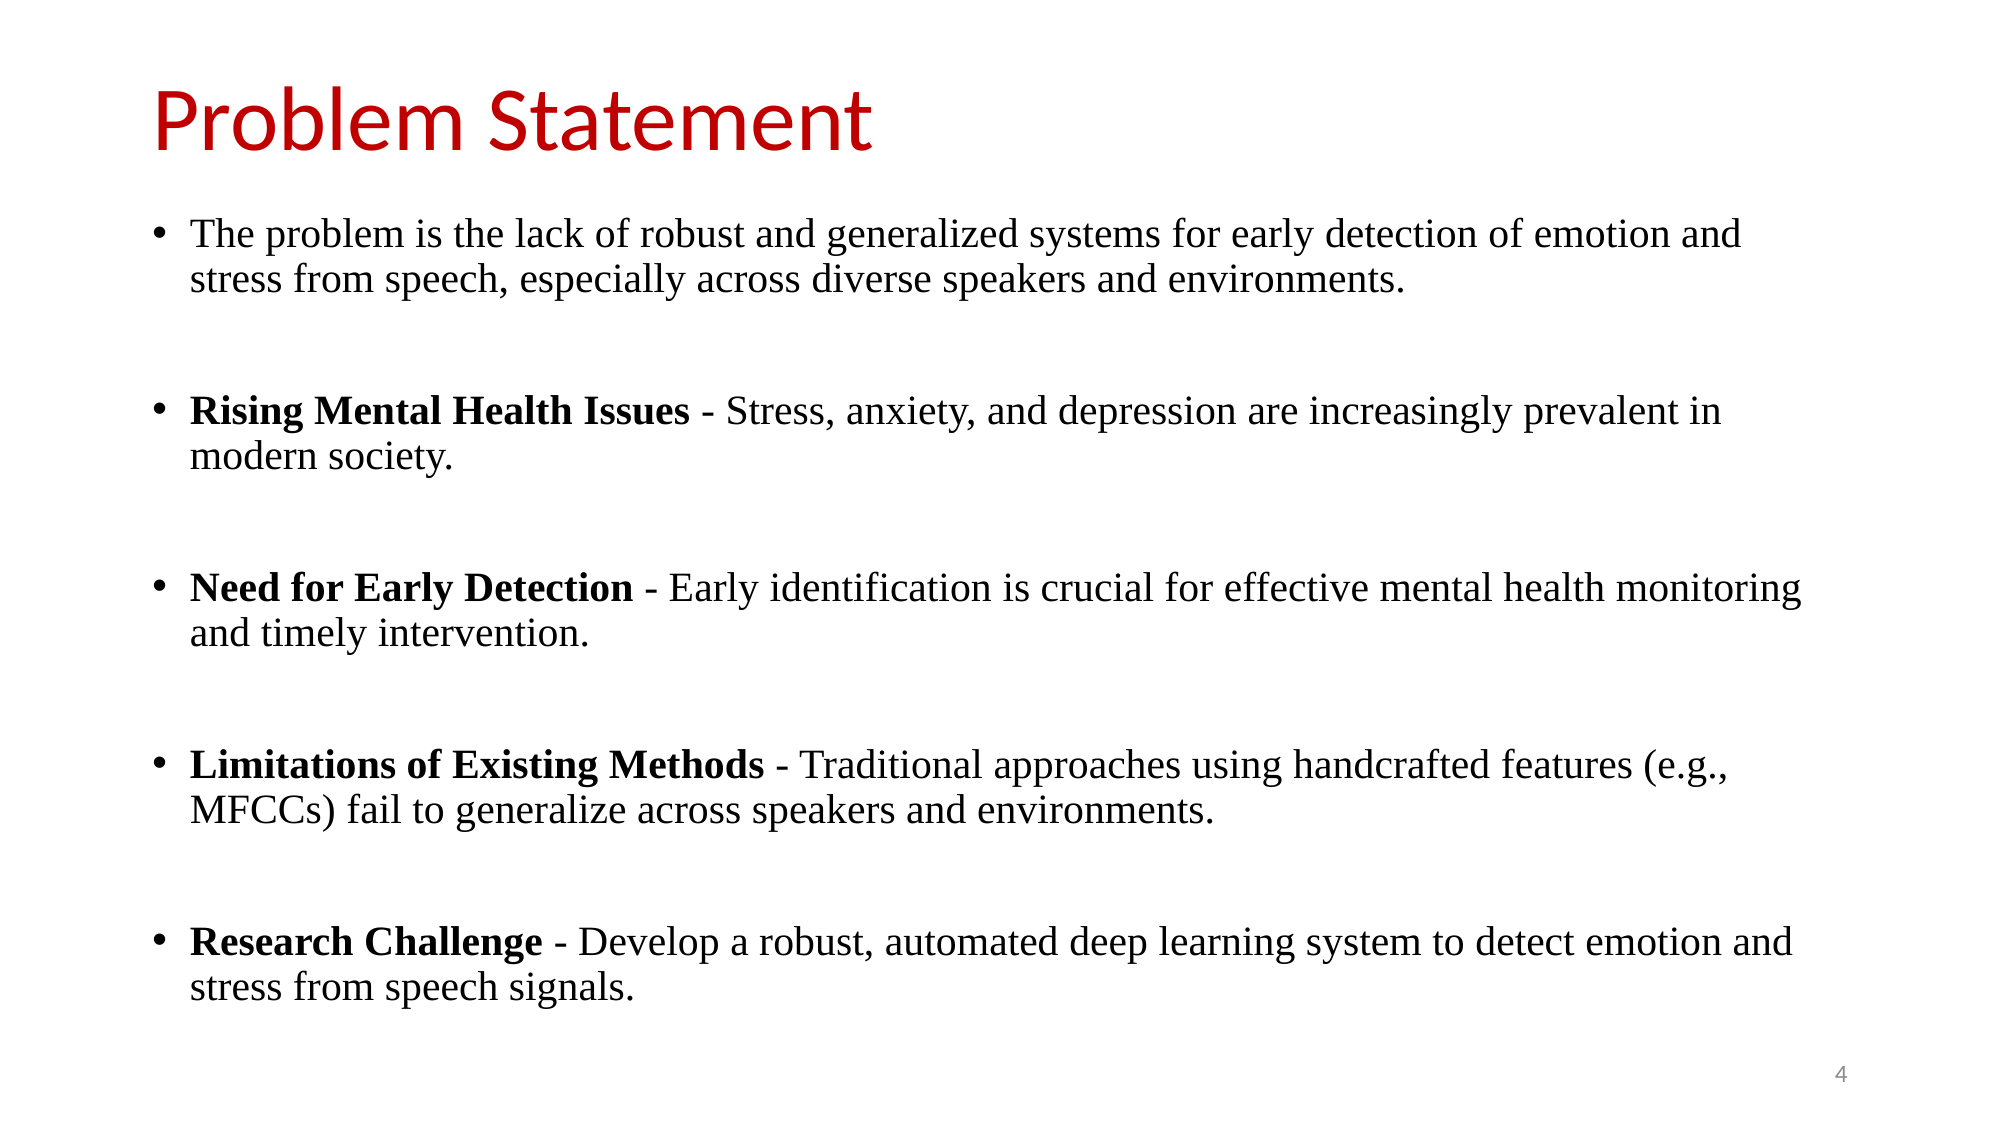

# Problem Statement
The problem is the lack of robust and generalized systems for early detection of emotion and stress from speech, especially across diverse speakers and environments.

Rising Mental Health Issues - Stress, anxiety, and depression are increasingly prevalent in modern society.

Need for Early Detection - Early identification is crucial for effective mental health monitoring and timely intervention.

Limitations of Existing Methods - Traditional approaches using handcrafted features (e.g., MFCCs) fail to generalize across speakers and environments.

Research Challenge - Develop a robust, automated deep learning system to detect emotion and stress from speech signals.
4